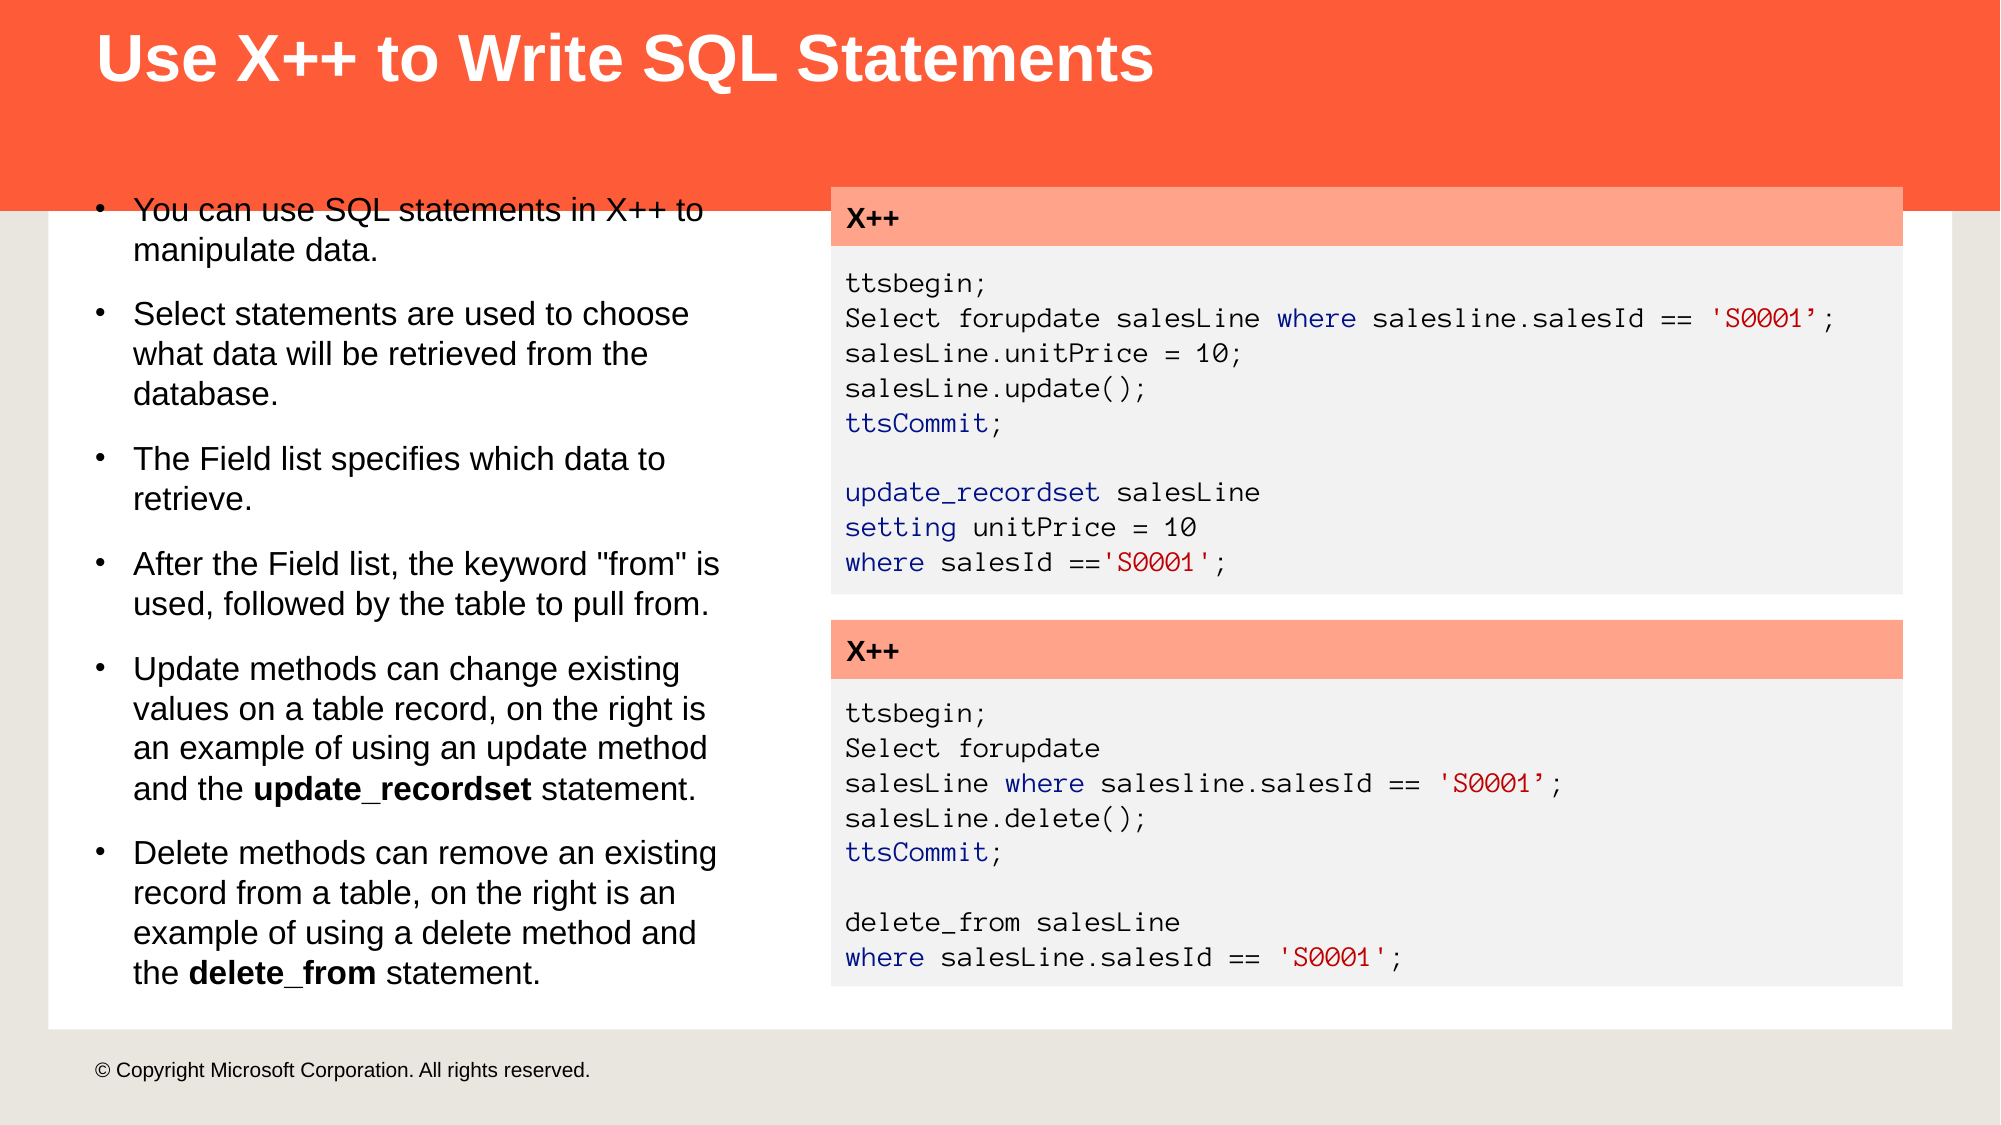

Use X++ to Write SQL Statements
X++
You can use SQL statements in X++ to manipulate data.
Select statements are used to choose what data will be retrieved from the database.
The Field list specifies which data to retrieve.
After the Field list, the keyword "from" is used, followed by the table to pull from.
Update methods can change existing values on a table record, on the right is an example of using an update method and the update_recordset statement.
Delete methods can remove an existing record from a table, on the right is an example of using a delete method and the delete_from statement.
ttsbegin;
Select forupdate salesLine where salesline.salesId == 'S0001’;
salesLine.unitPrice = 10;
salesLine.update();
ttsCommit;

update_recordset salesLine
setting unitPrice = 10
where salesId =='S0001';
X++
ttsbegin;
Select forupdate
salesLine where salesline.salesId == 'S0001’;
salesLine.delete();
ttsCommit;

delete_from salesLine
where salesLine.salesId == 'S0001';